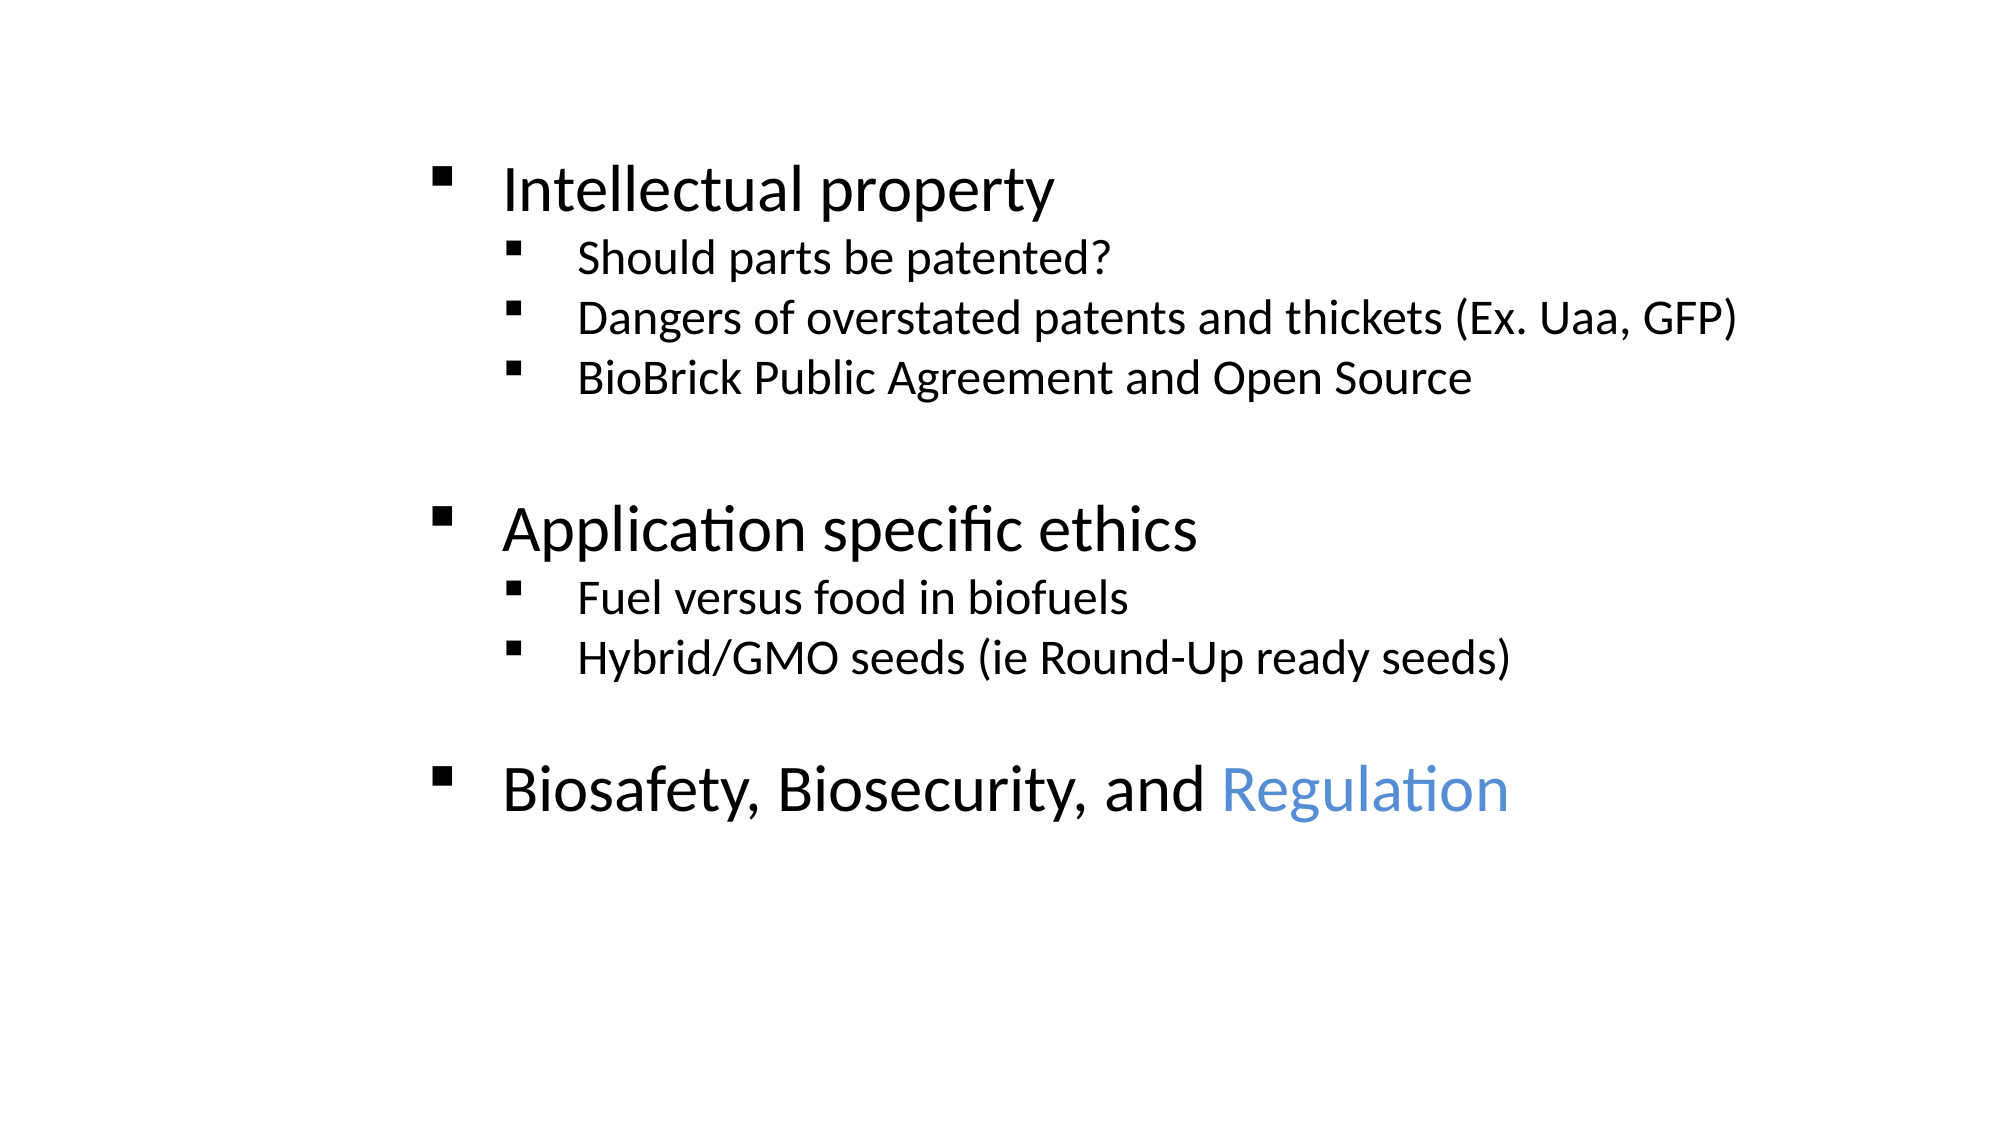

Intellectual property
Should parts be patented?
Dangers of overstated patents and thickets (Ex. Uaa, GFP)
BioBrick Public Agreement and Open Source

Application specific ethics
Fuel versus food in biofuels
Hybrid/GMO seeds (ie Round-Up ready seeds)

Biosafety, Biosecurity, and Regulation